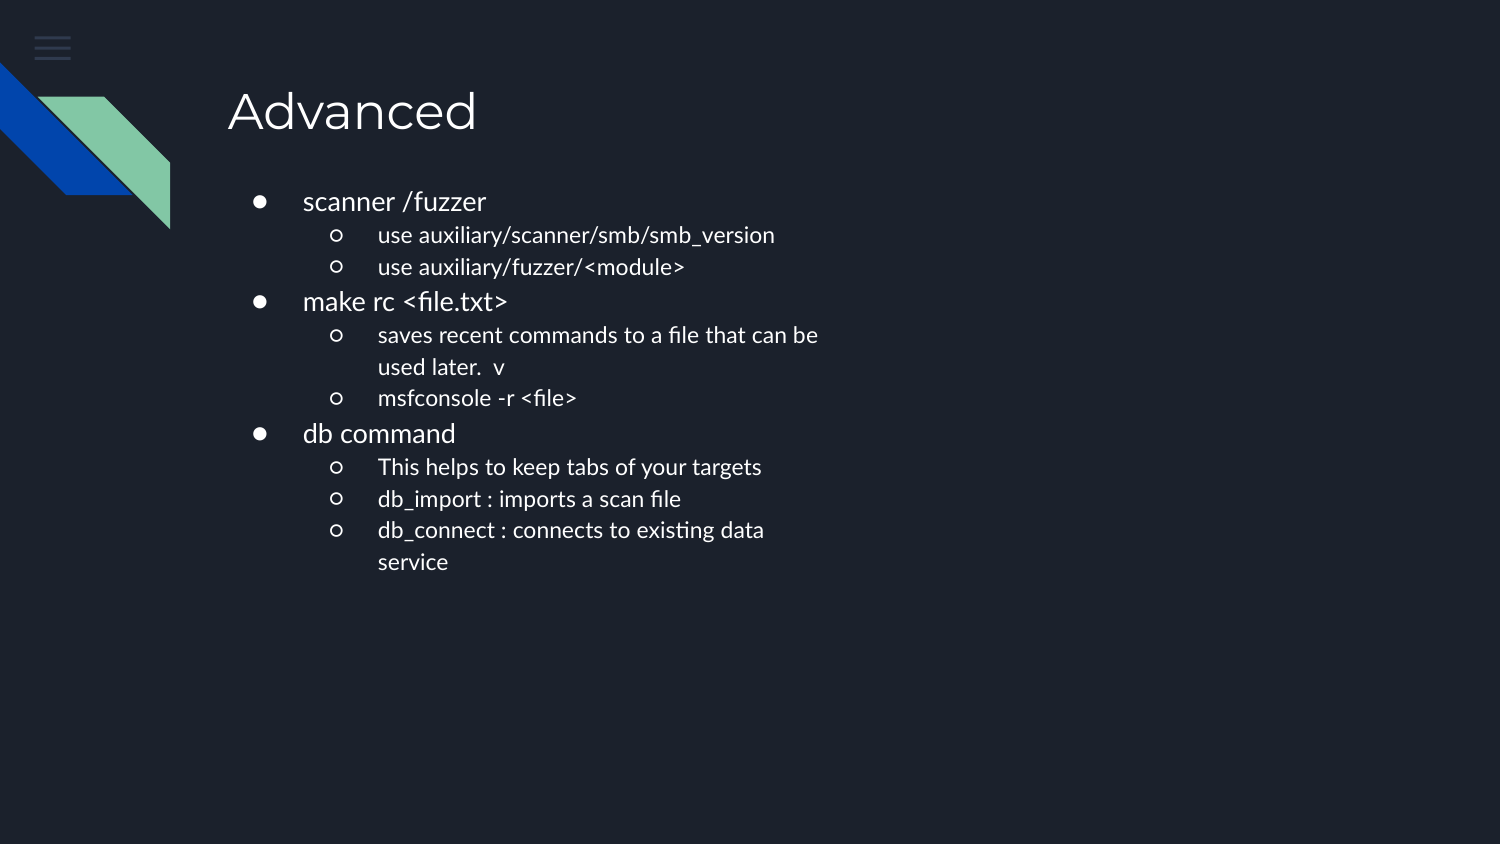

# Advanced
scanner /fuzzer
use auxiliary/scanner/smb/smb_version
use auxiliary/fuzzer/<module>
make rc <file.txt>
saves recent commands to a file that can be used later.  v
msfconsole -r <file>
db command
This helps to keep tabs of your targets
db_import : imports a scan file
db_connect : connects to existing data service